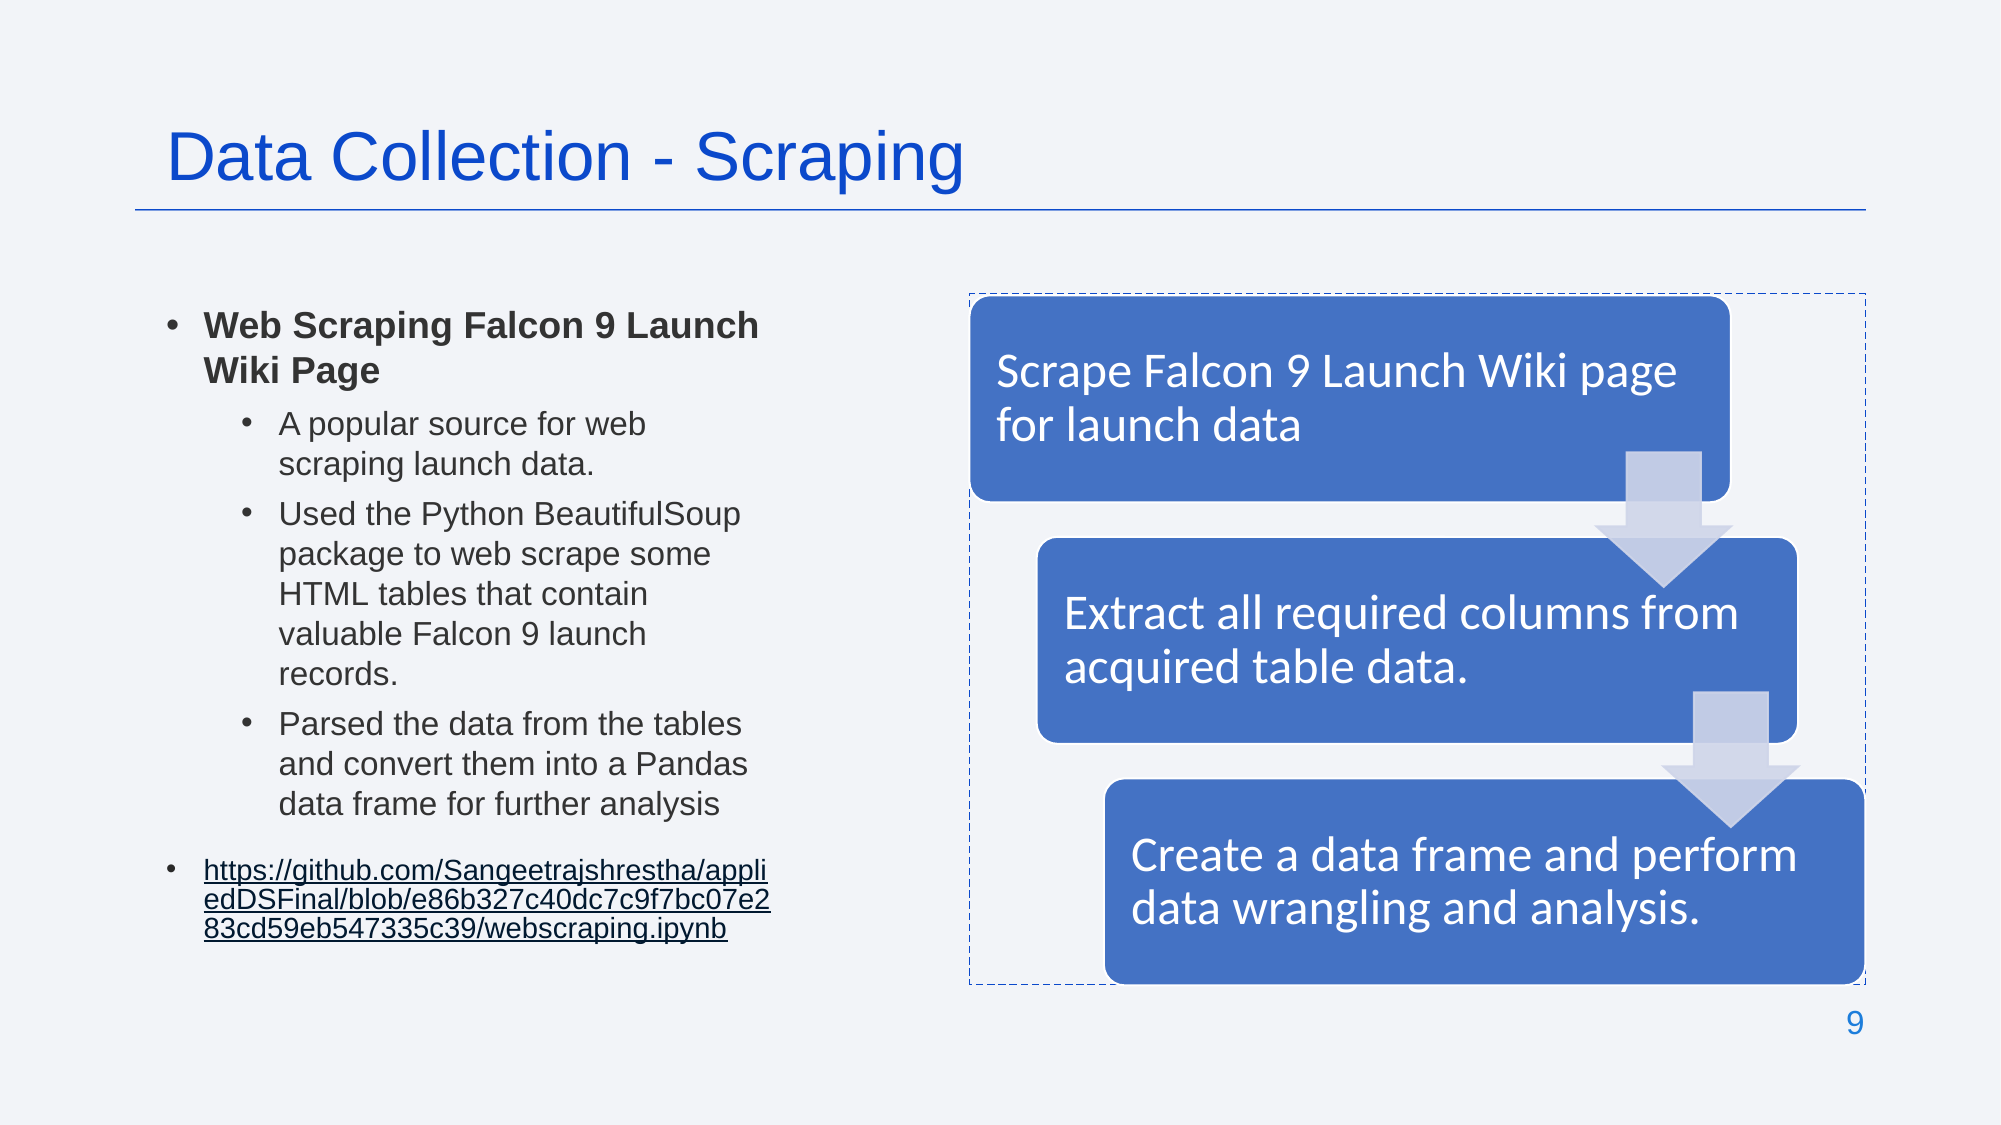

Data Collection - Scraping
Web Scraping Falcon 9 Launch Wiki Page
A popular source for web scraping launch data.
Used the Python BeautifulSoup package to web scrape some HTML tables that contain valuable Falcon 9 launch records.
Parsed the data from the tables and convert them into a Pandas data frame for further analysis
https://github.com/Sangeetrajshrestha/appliedDSFinal/blob/e86b327c40dc7c9f7bc07e283cd59eb547335c39/webscraping.ipynb

Scrape Falcon 9 Launch Wiki page for launch data
Extract all required columns from acquired table data.
Create a data frame and perform data wrangling and analysis.

9